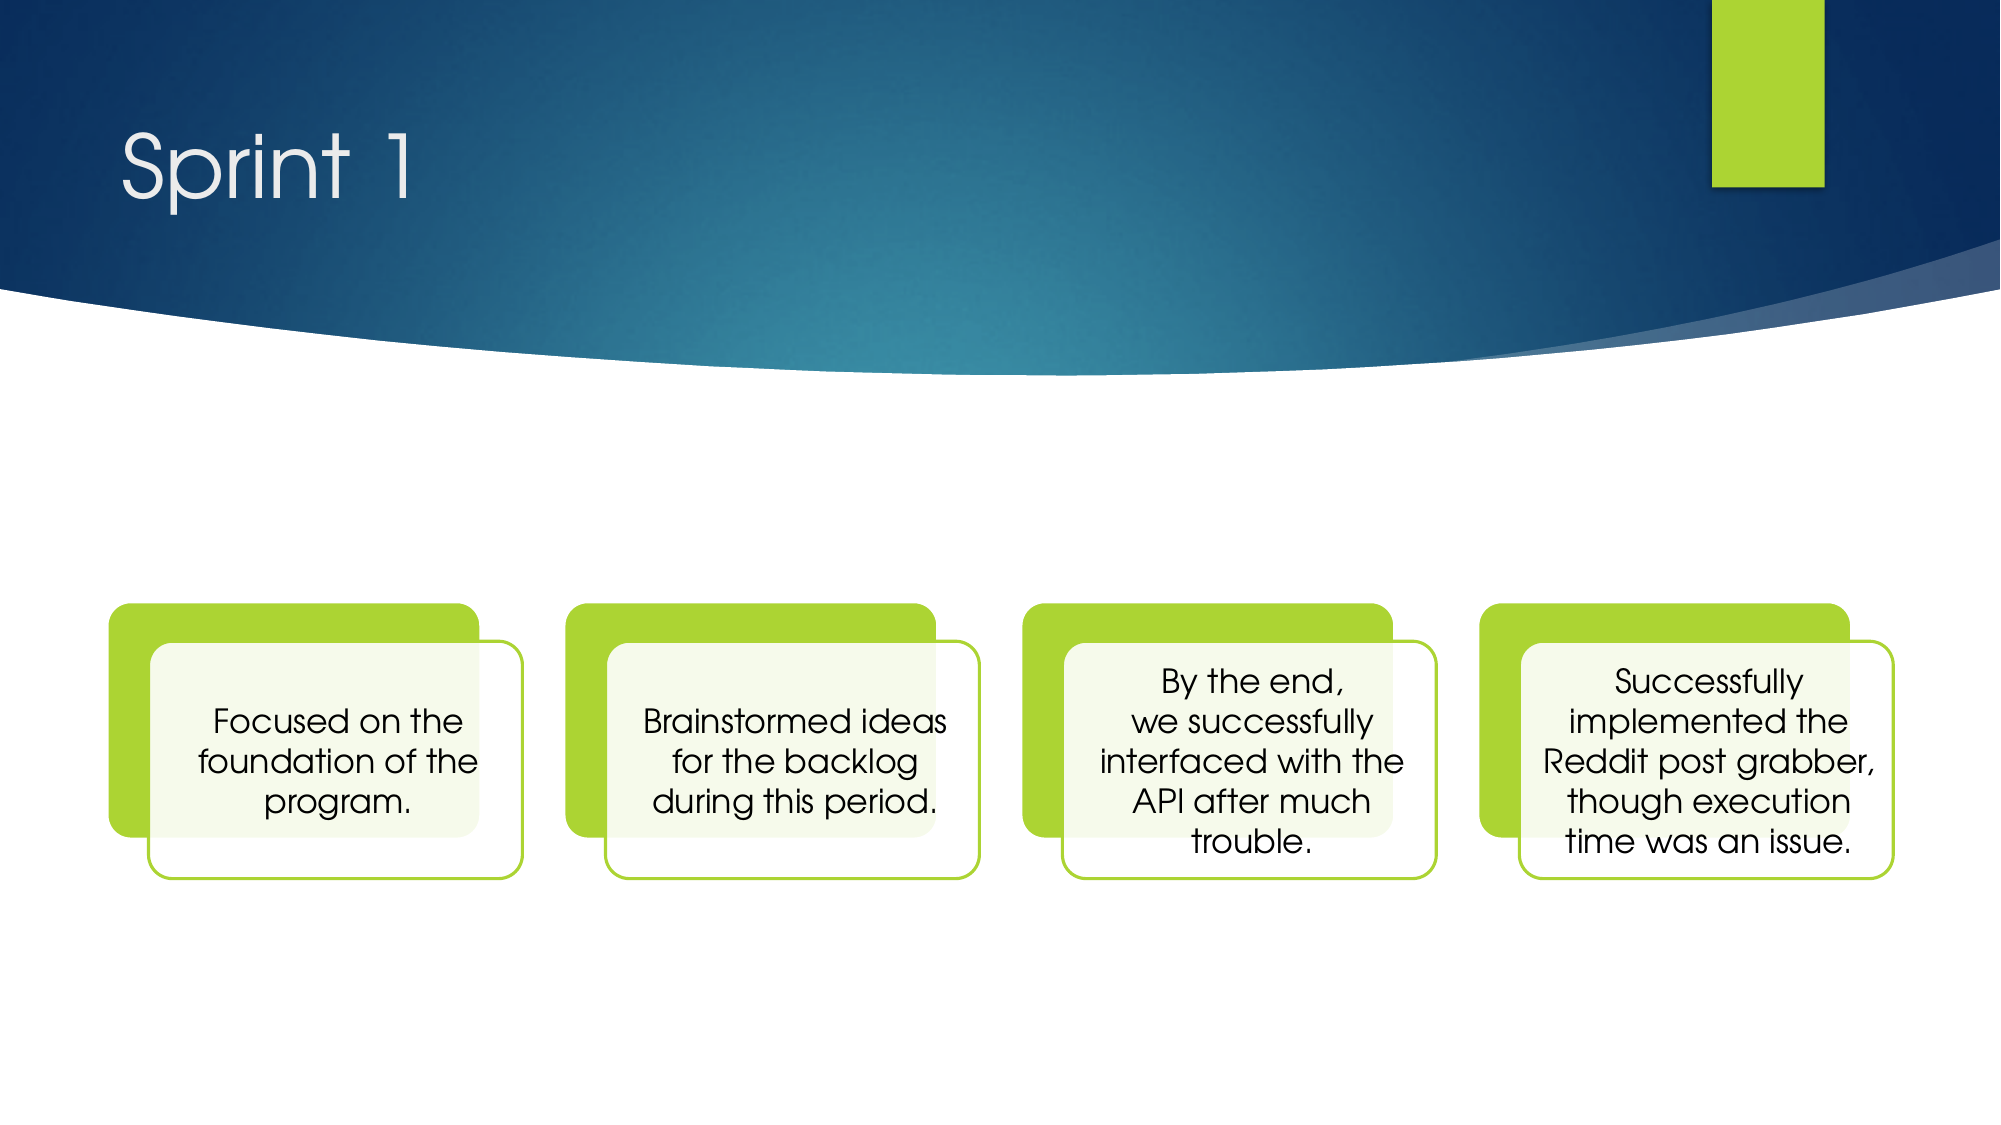

# Sprint 1

Focused on the foundation of the program.
Brainstormed ideas for the backlog during this period.
By the end, we successfully interfaced with the API after much trouble.
Successfully implemented the Reddit post grabber, though execution time was an issue.